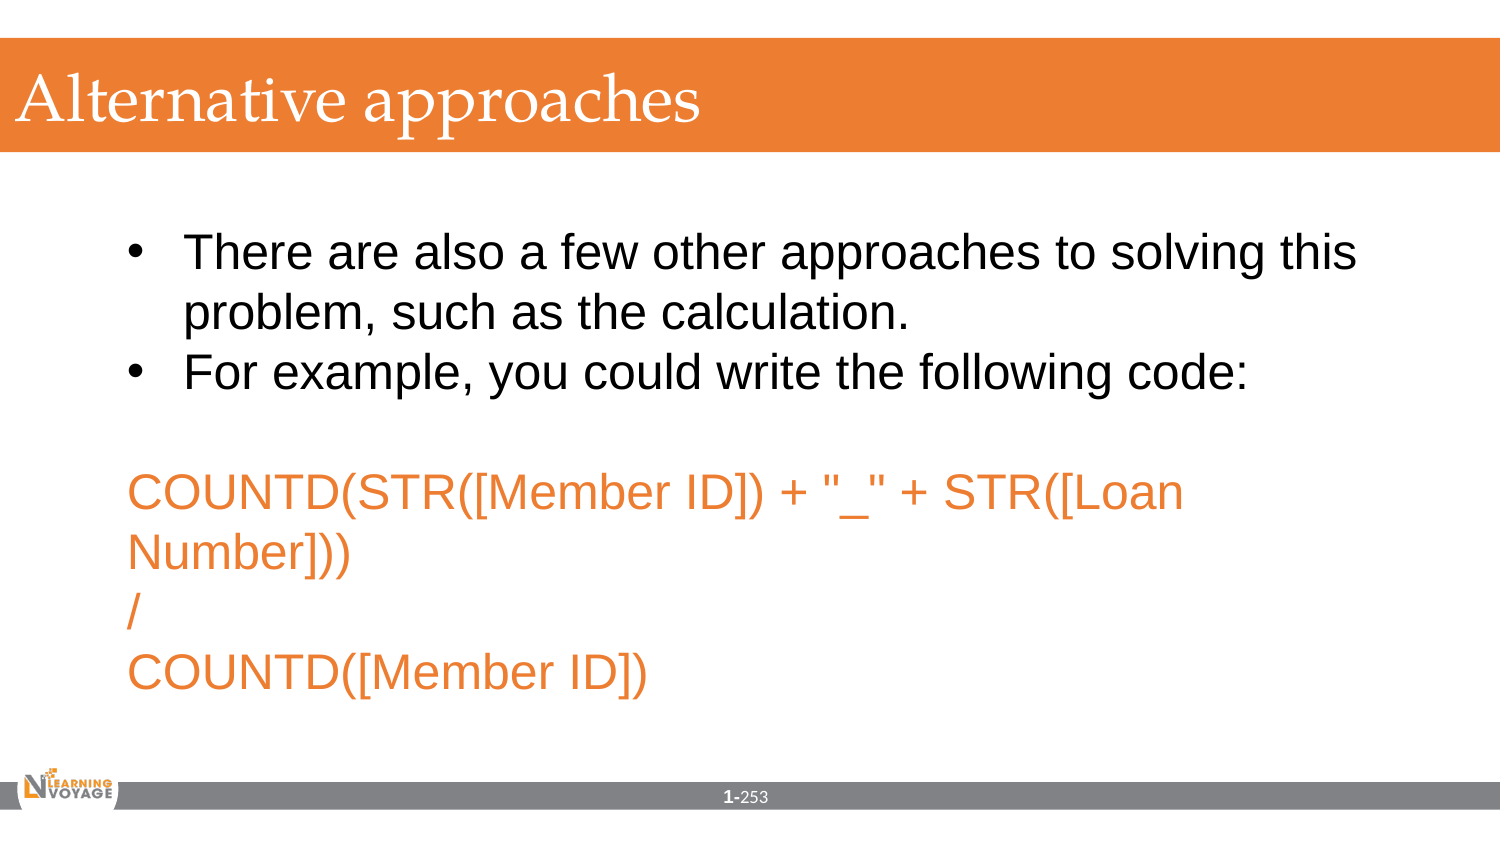

Alternative approaches
There are also a few other approaches to solving this problem, such as the calculation.
For example, you could write the following code:

COUNTD(STR([Member ID]) + "_" + STR([Loan Number]))
/
COUNTD([Member ID])
1-253